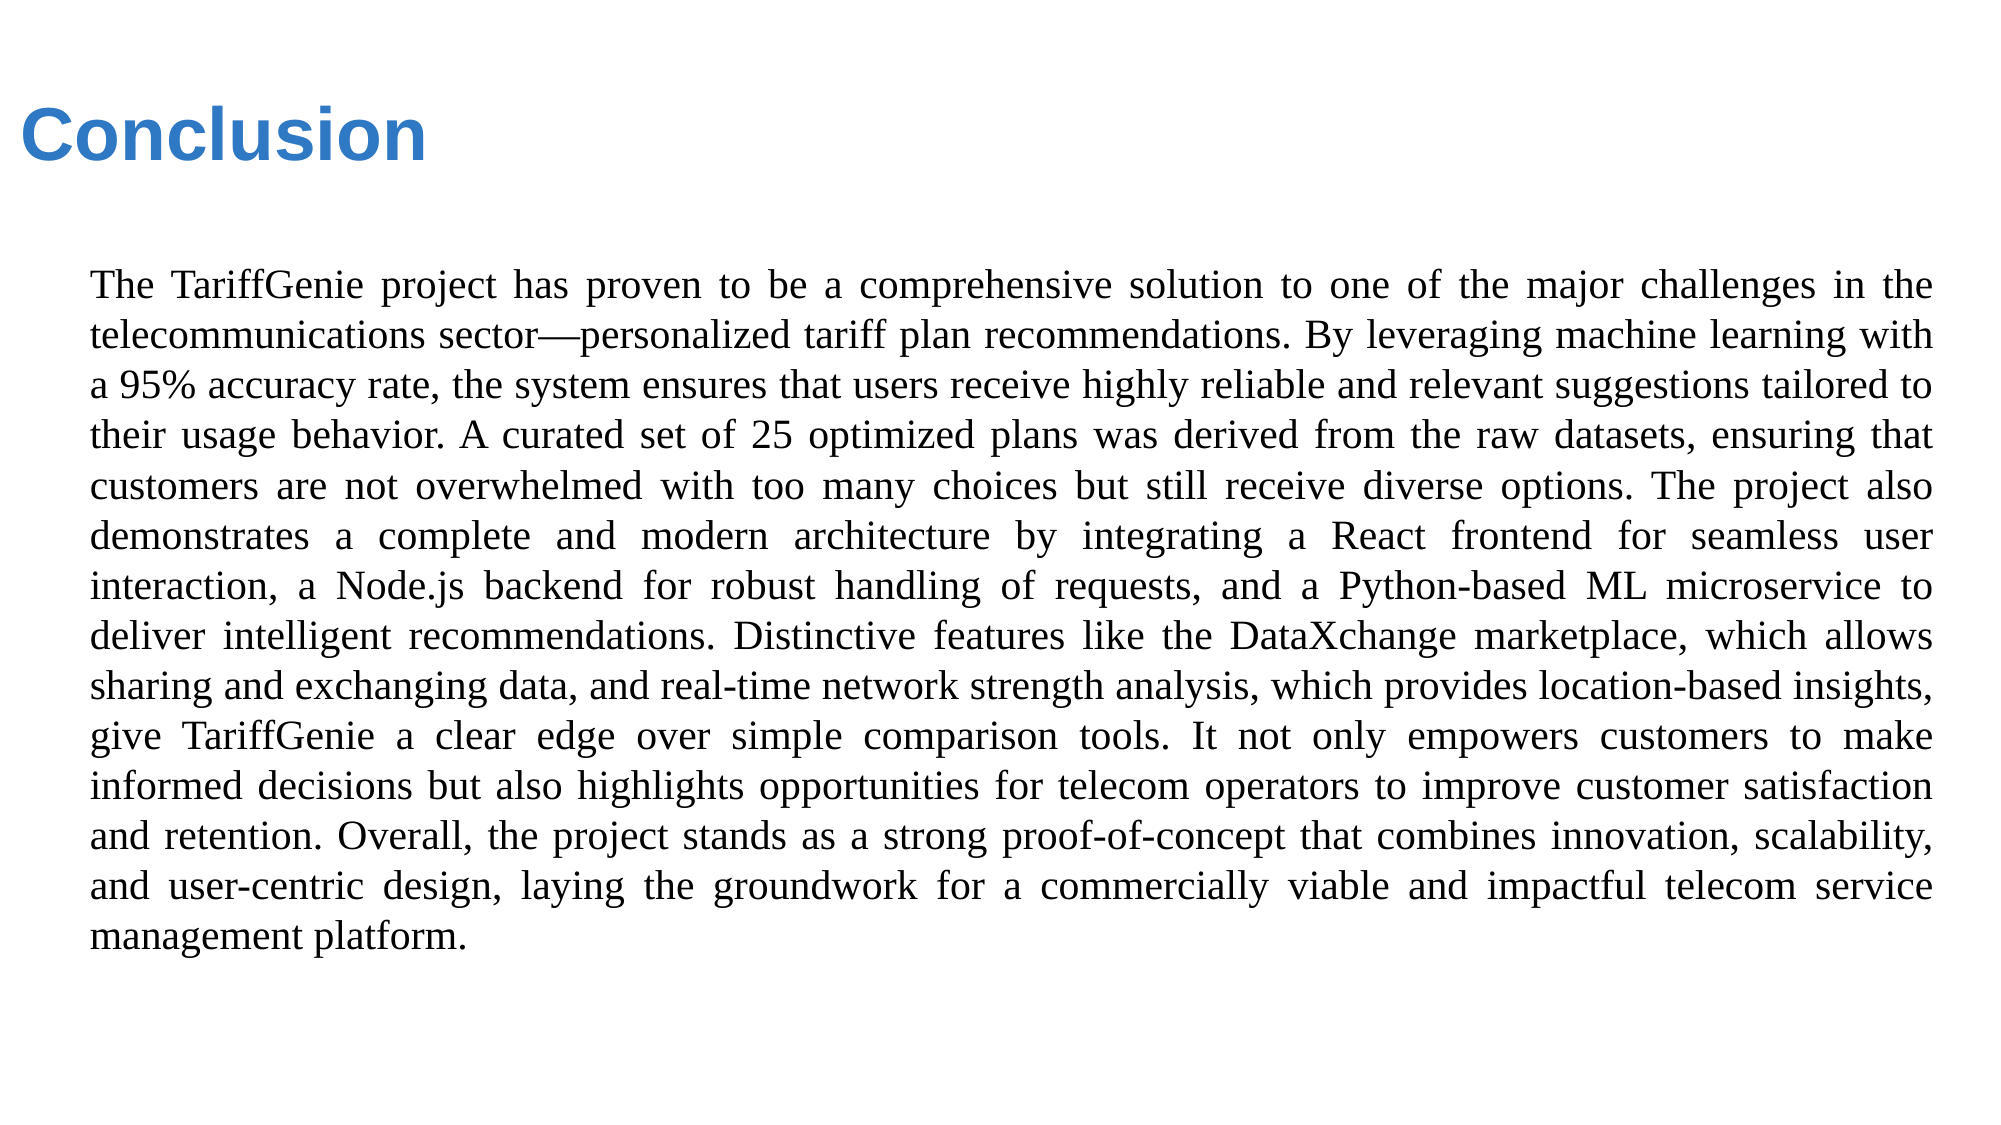

# Conclusion
The TariffGenie project has proven to be a comprehensive solution to one of the major challenges in the telecommunications sector—personalized tariff plan recommendations. By leveraging machine learning with a 95% accuracy rate, the system ensures that users receive highly reliable and relevant suggestions tailored to their usage behavior. A curated set of 25 optimized plans was derived from the raw datasets, ensuring that customers are not overwhelmed with too many choices but still receive diverse options. The project also demonstrates a complete and modern architecture by integrating a React frontend for seamless user interaction, a Node.js backend for robust handling of requests, and a Python-based ML microservice to deliver intelligent recommendations. Distinctive features like the DataXchange marketplace, which allows sharing and exchanging data, and real-time network strength analysis, which provides location-based insights, give TariffGenie a clear edge over simple comparison tools. It not only empowers customers to make informed decisions but also highlights opportunities for telecom operators to improve customer satisfaction and retention. Overall, the project stands as a strong proof-of-concept that combines innovation, scalability, and user-centric design, laying the groundwork for a commercially viable and impactful telecom service management platform.